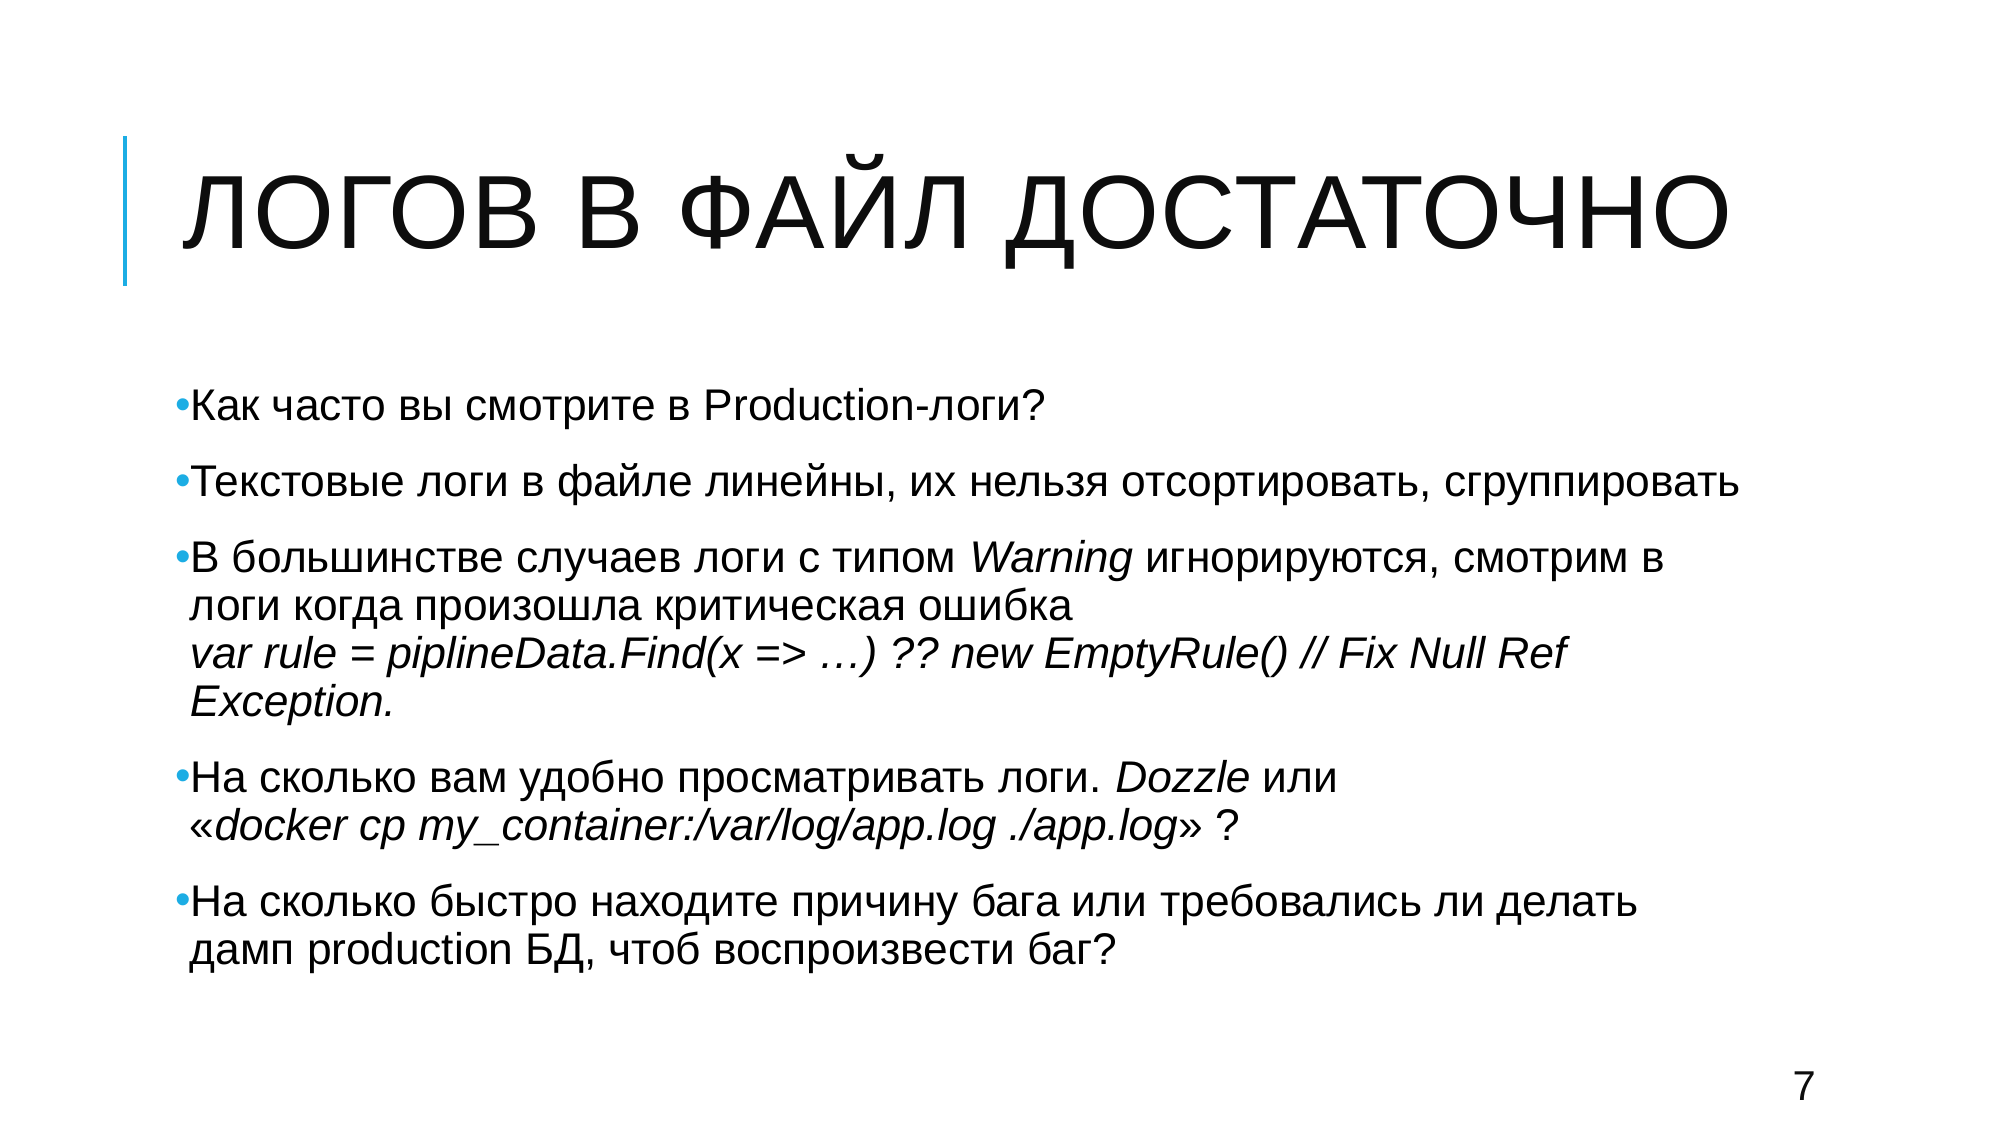

# Логов в файл достаточно
Как часто вы смотрите в Production-логи?
Текстовые логи в файле линейны, их нельзя отсортировать, сгруппировать
В большинстве случаев логи с типом Warning игнорируются, смотрим в логи когда произошла критическая ошибка
var rule = piplineData.Find(x => …) ?? new EmptyRule() // Fix Null Ref Exception.
На сколько вам удобно просматривать логи. Dozzle или
«docker cp my_container:/var/log/app.log ./app.log» ?
На сколько быстро находите причину бага или требовались ли делать дамп production БД, чтоб воспроизвести баг?

7